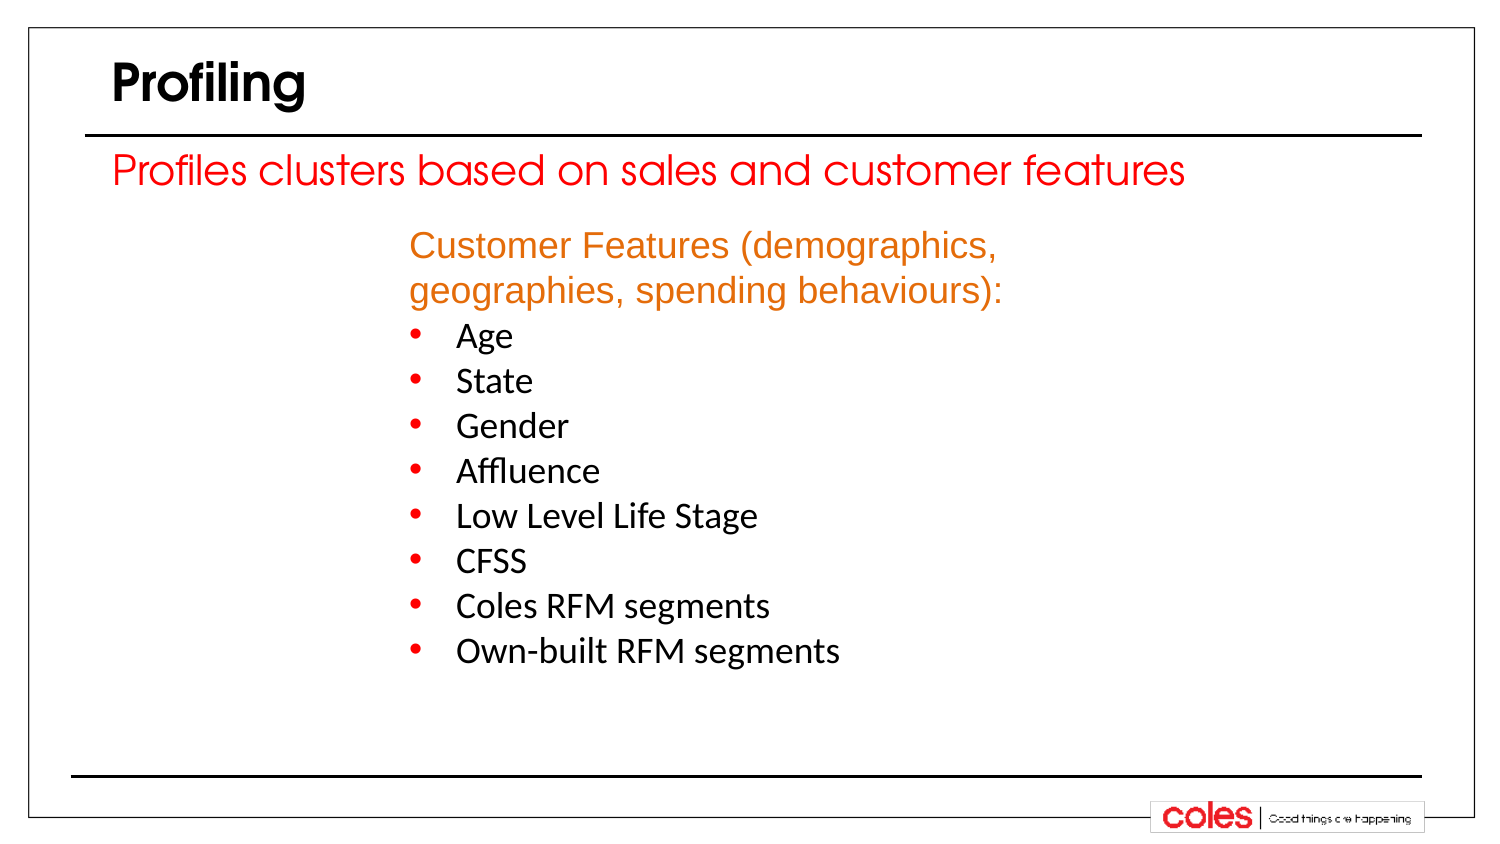

# Profiling

Profiles clusters based on sales and customer features
Customer Features (demographics, geographies, spending behaviours):
Age
State
Gender
Affluence
Low Level Life Stage
CFSS
Coles RFM segments
Own-built RFM segments